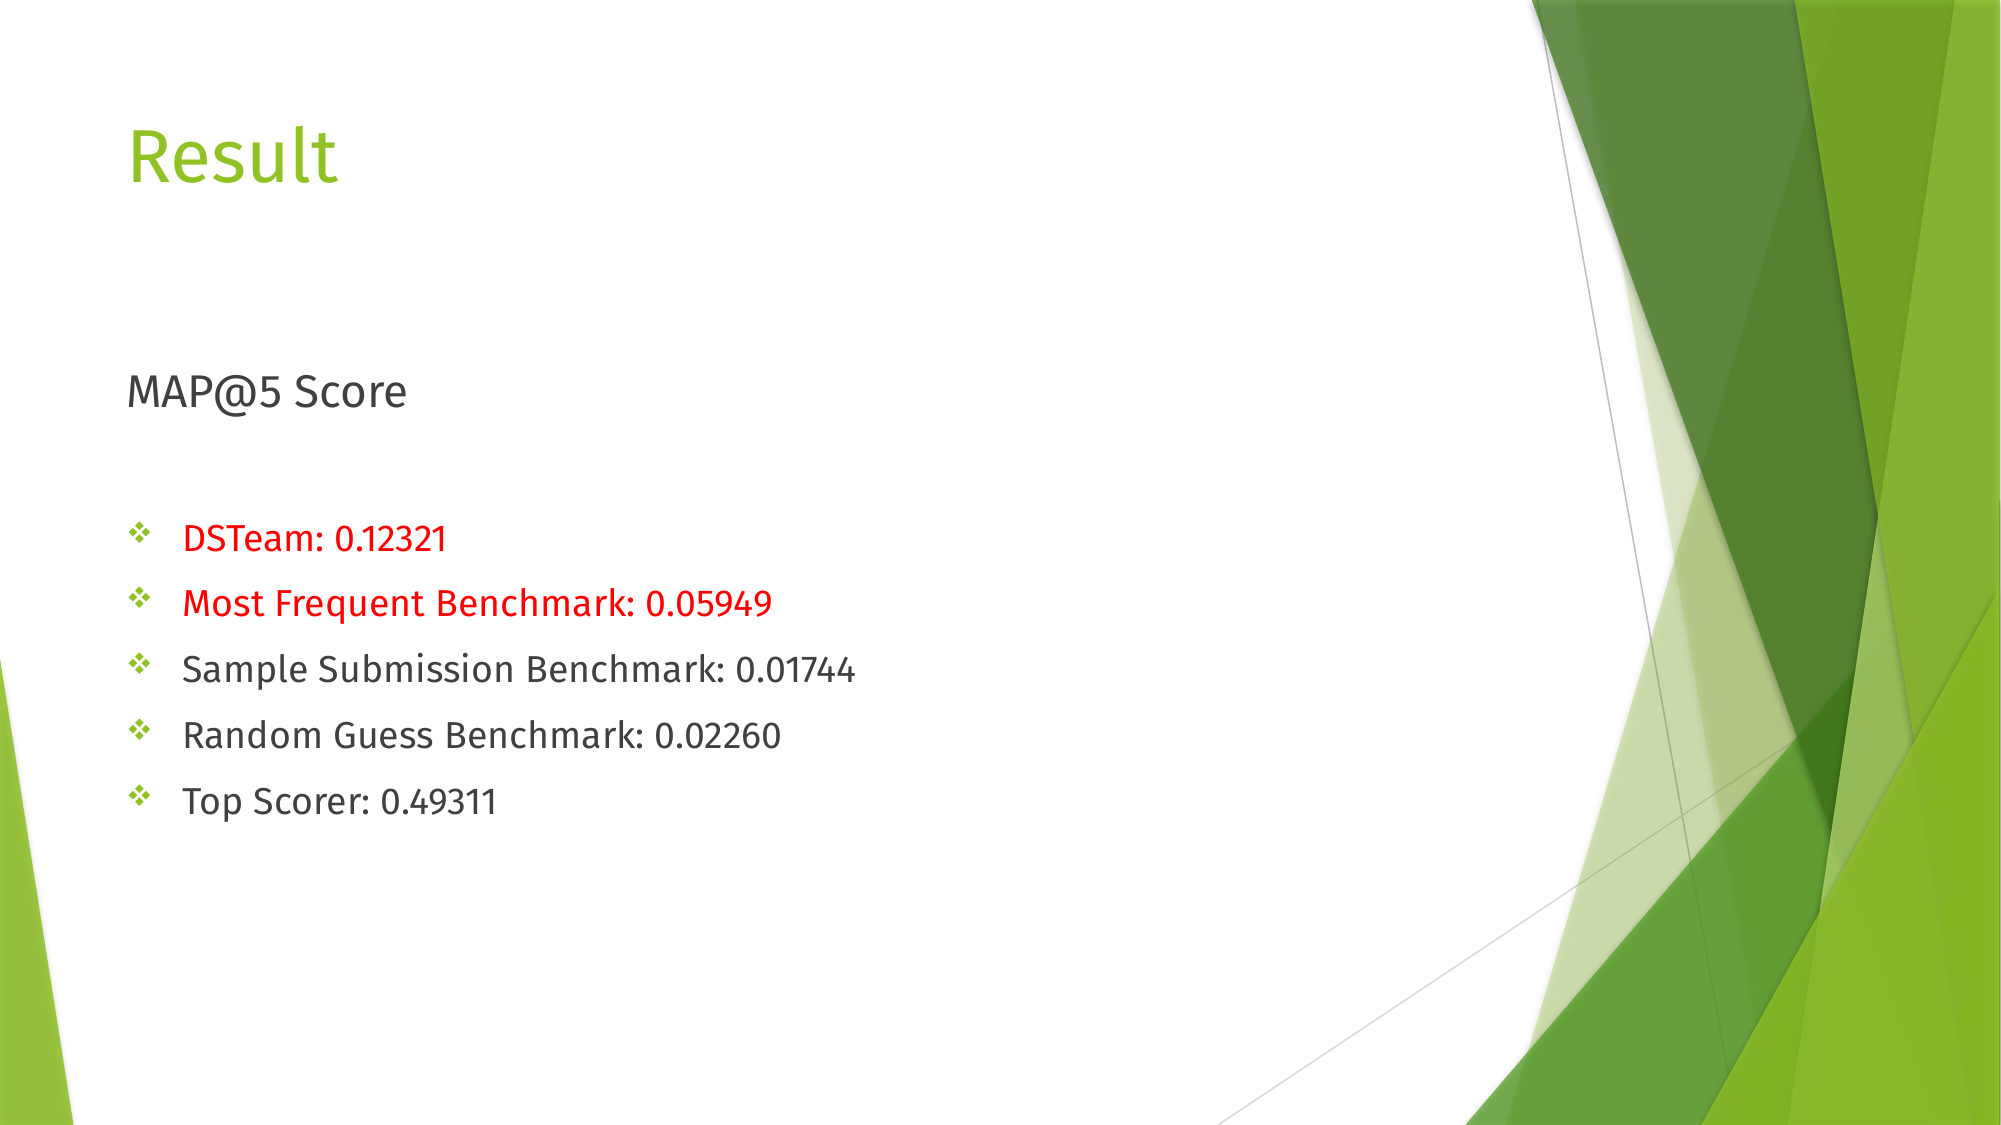

# Result
MAP@5 Score

DSTeam: 0.12321
Most Frequent Benchmark: 0.05949
Sample Submission Benchmark: 0.01744
Random Guess Benchmark: 0.02260
Top Scorer: 0.49311